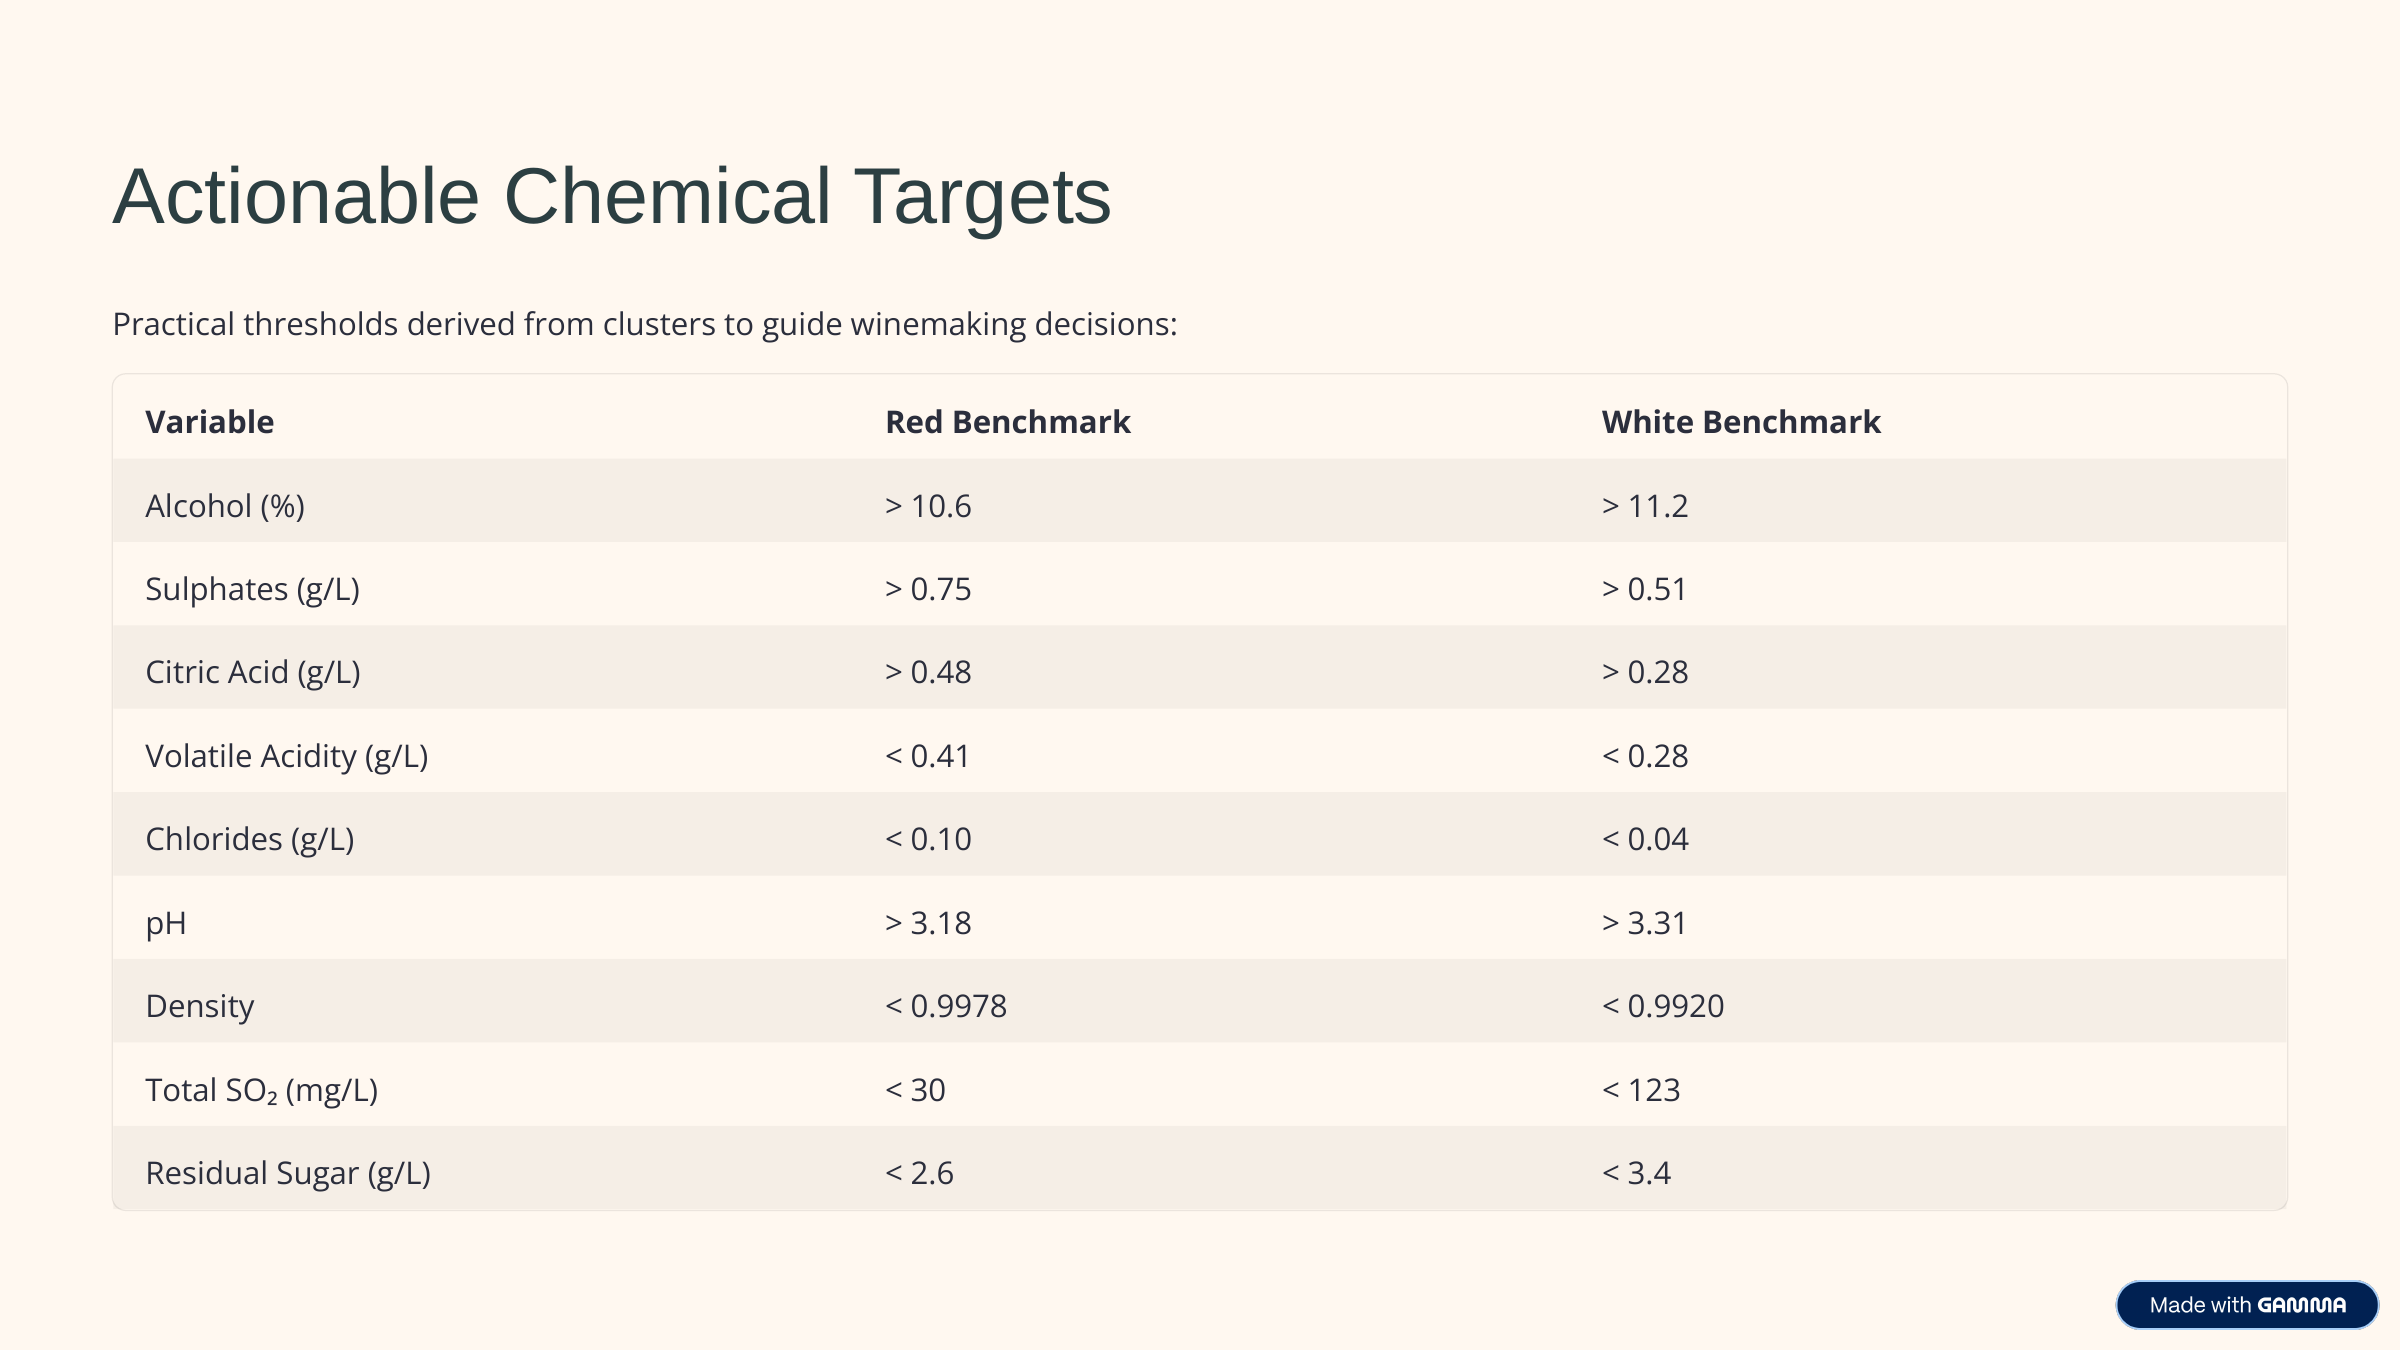

Actionable Chemical Targets
Practical thresholds derived from clusters to guide winemaking decisions:

Variable
Red Benchmark
White Benchmark

Alcohol (%)
> 10.6
> 11.2

Sulphates (g/L)
> 0.75
> 0.51

Citric Acid (g/L)
> 0.48
> 0.28

Volatile Acidity (g/L)
< 0.41
< 0.28

Chlorides (g/L)
< 0.10
< 0.04

pH
> 3.18
> 3.31

Density
< 0.9978
< 0.9920

Total SO₂ (mg/L)
< 30
< 123

Residual Sugar (g/L)
< 2.6
< 3.4